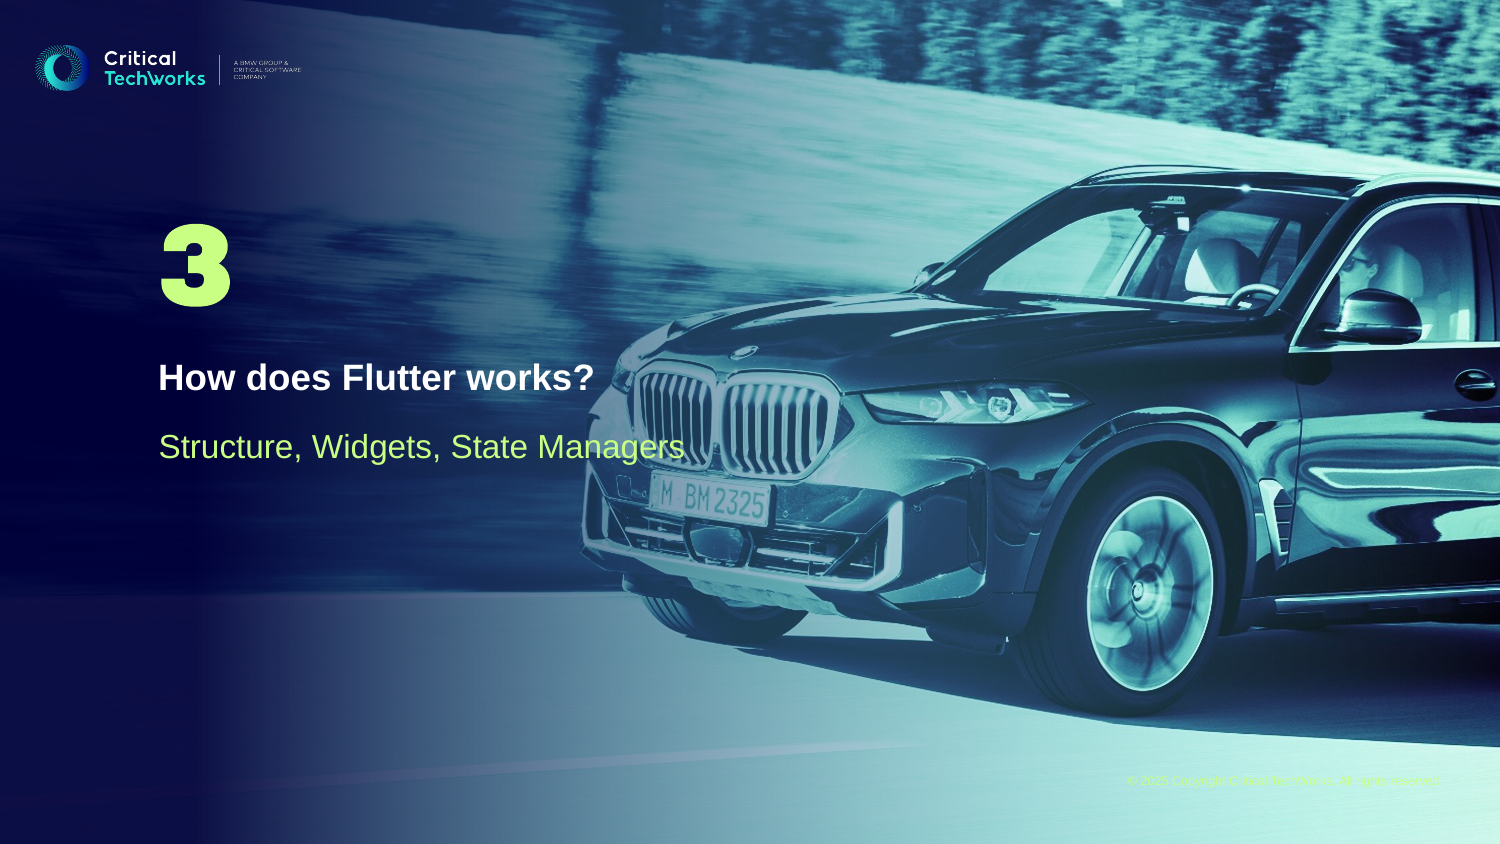

3
How does Flutter works?

Structure, Widgets, State Managers